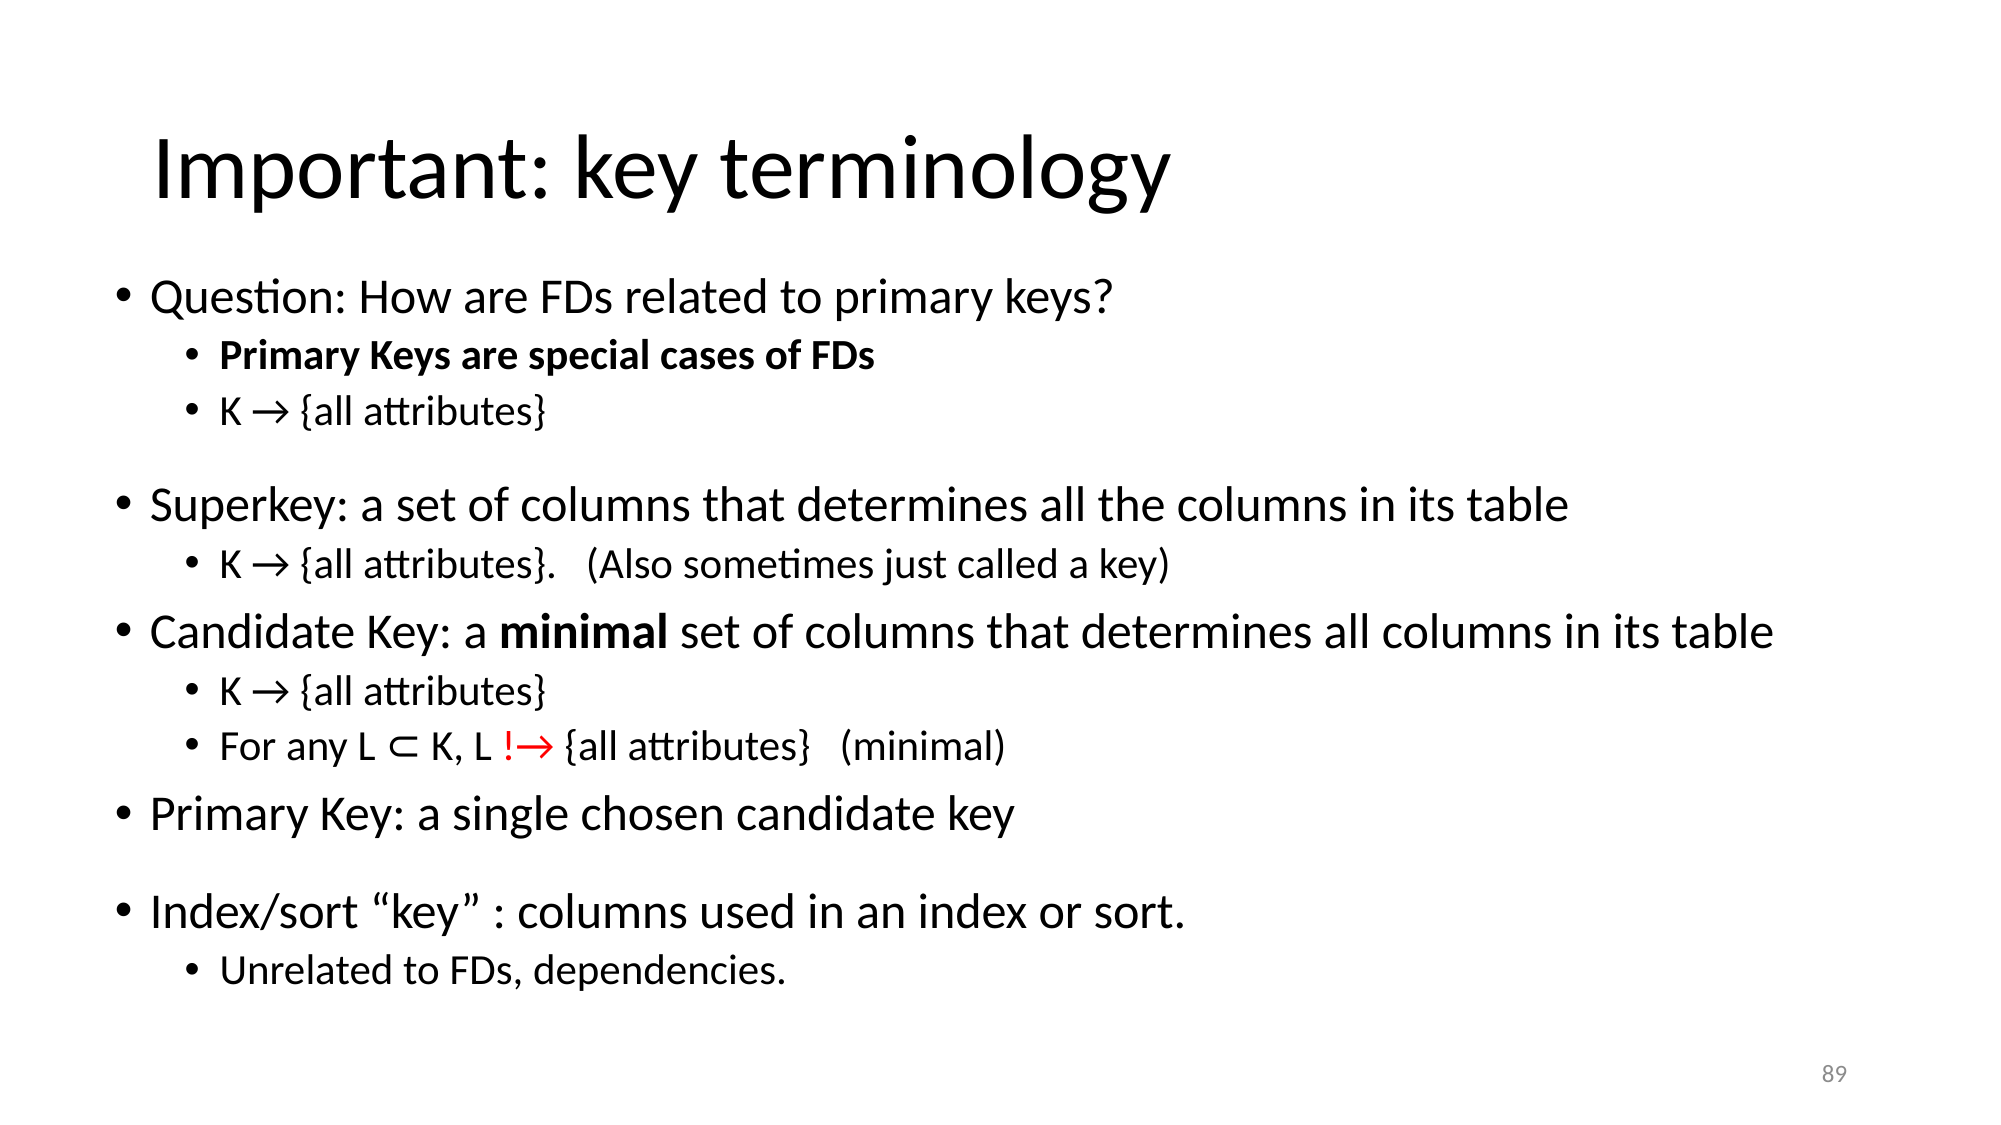

# Important: key terminology
Question: How are FDs related to primary keys?
Primary Keys are special cases of FDs
K → {all attributes}
Superkey: a set of columns that determines all the columns in its table
K → {all attributes}.   (Also sometimes just called a key)
Candidate Key: a minimal set of columns that determines all columns in its table
K → {all attributes}
For any L ⊂ K, L !→ {all attributes}   (minimal)
Primary Key: a single chosen candidate key
Index/sort “key” : columns used in an index or sort.
Unrelated to FDs, dependencies.
89